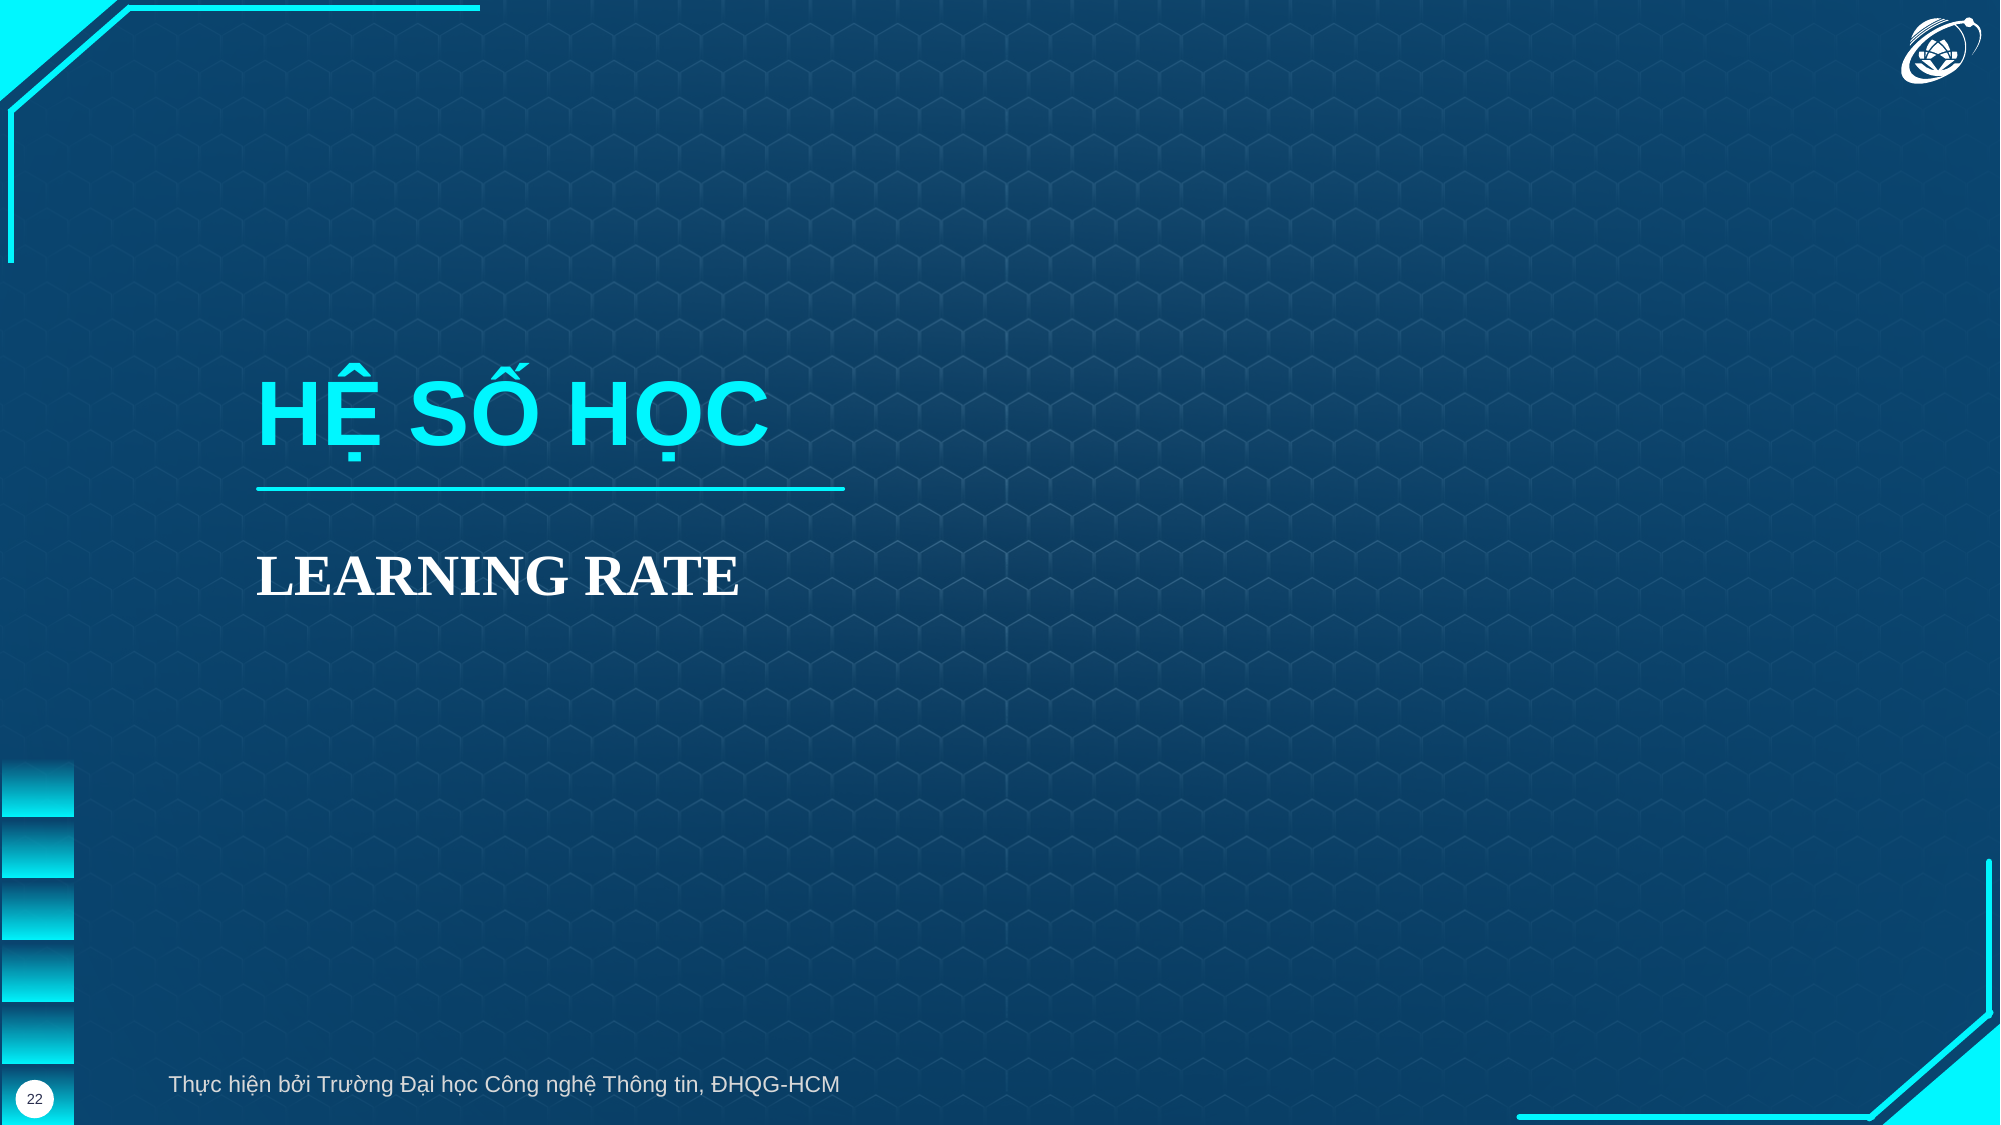

HỆ SỐ HỌC
LEARNING RATE

Thực hiện bởi Trường Đại học Công nghệ Thông tin, ĐHQG-HCM
22